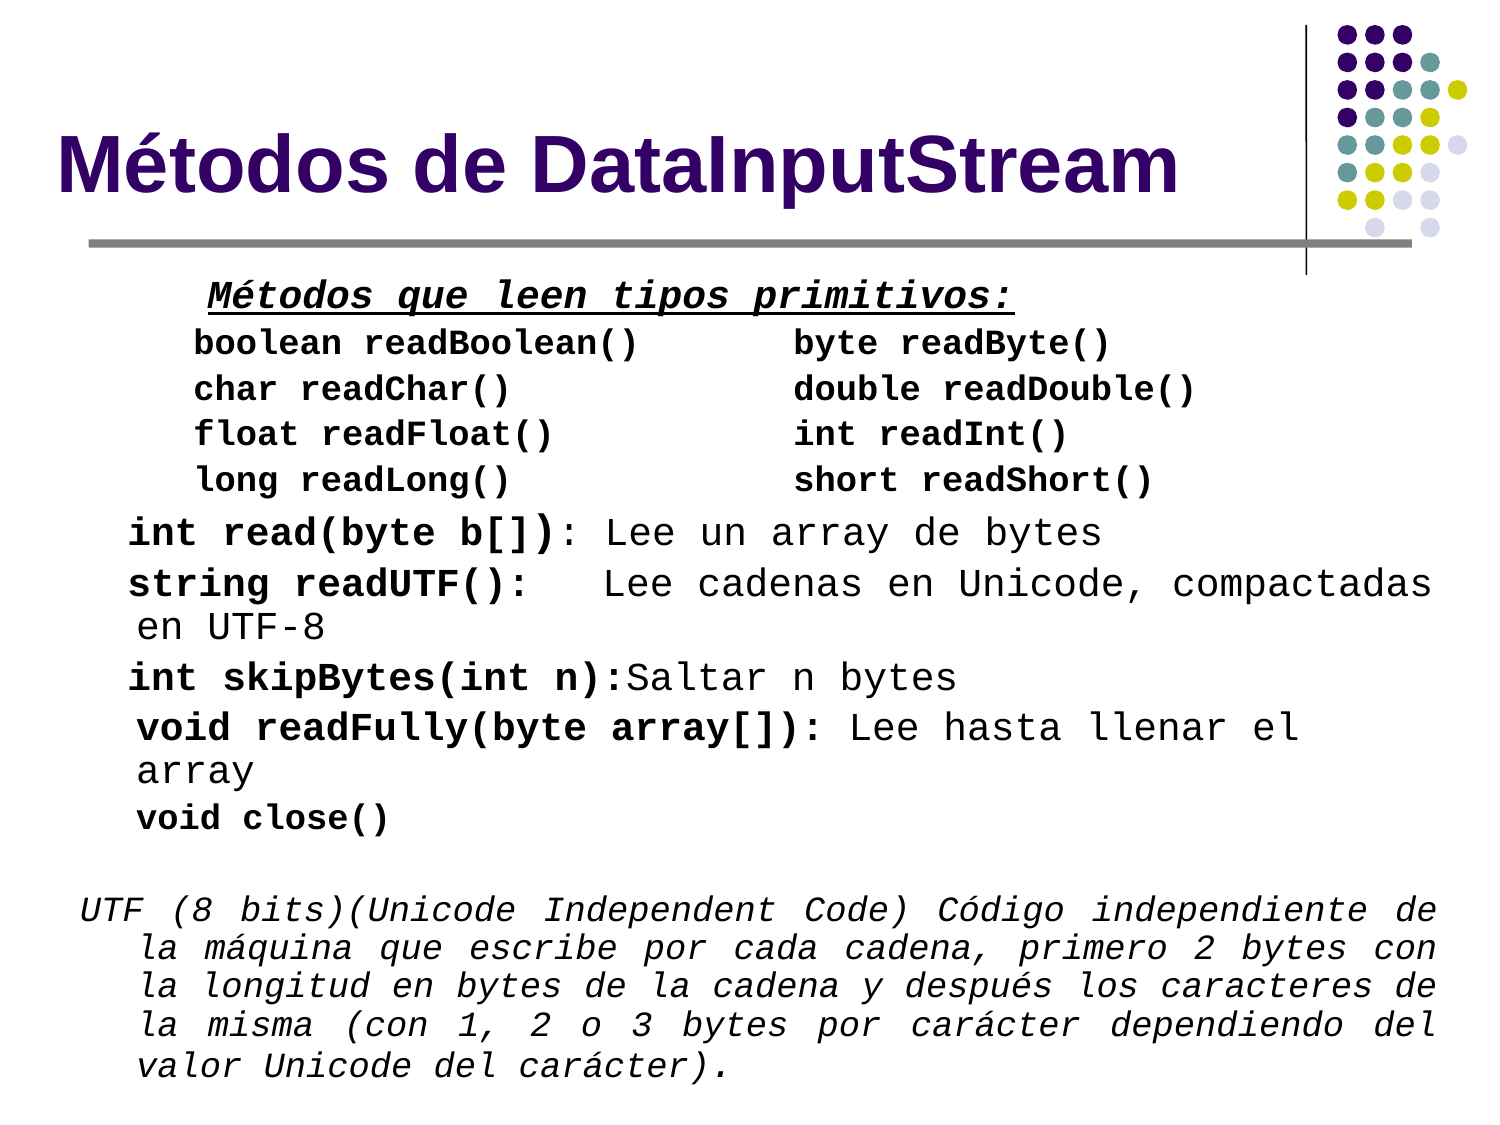

# Métodos de DataInputStream
	   Métodos que leen tipos primitivos:
	boolean readBoolean()		byte readByte()
	char readChar()		double readDouble()
	float readFloat()		int readInt()
	long readLong()		short readShort()
  int read(byte b[]): Lee un array de bytes
  string readUTF():   Lee cadenas en Unicode, compactadas en UTF-8
  int skipBytes(int n):Saltar n bytes
	void readFully(byte array[]): Lee hasta llenar el array
	void close()

UTF (8 bits)(Unicode Independent Code) Código independiente de la máquina que escribe por cada cadena, primero 2 bytes con la longitud en bytes de la cadena y después los caracteres de la misma (con 1, 2 o 3 bytes por carácter dependiendo del valor Unicode del carácter).